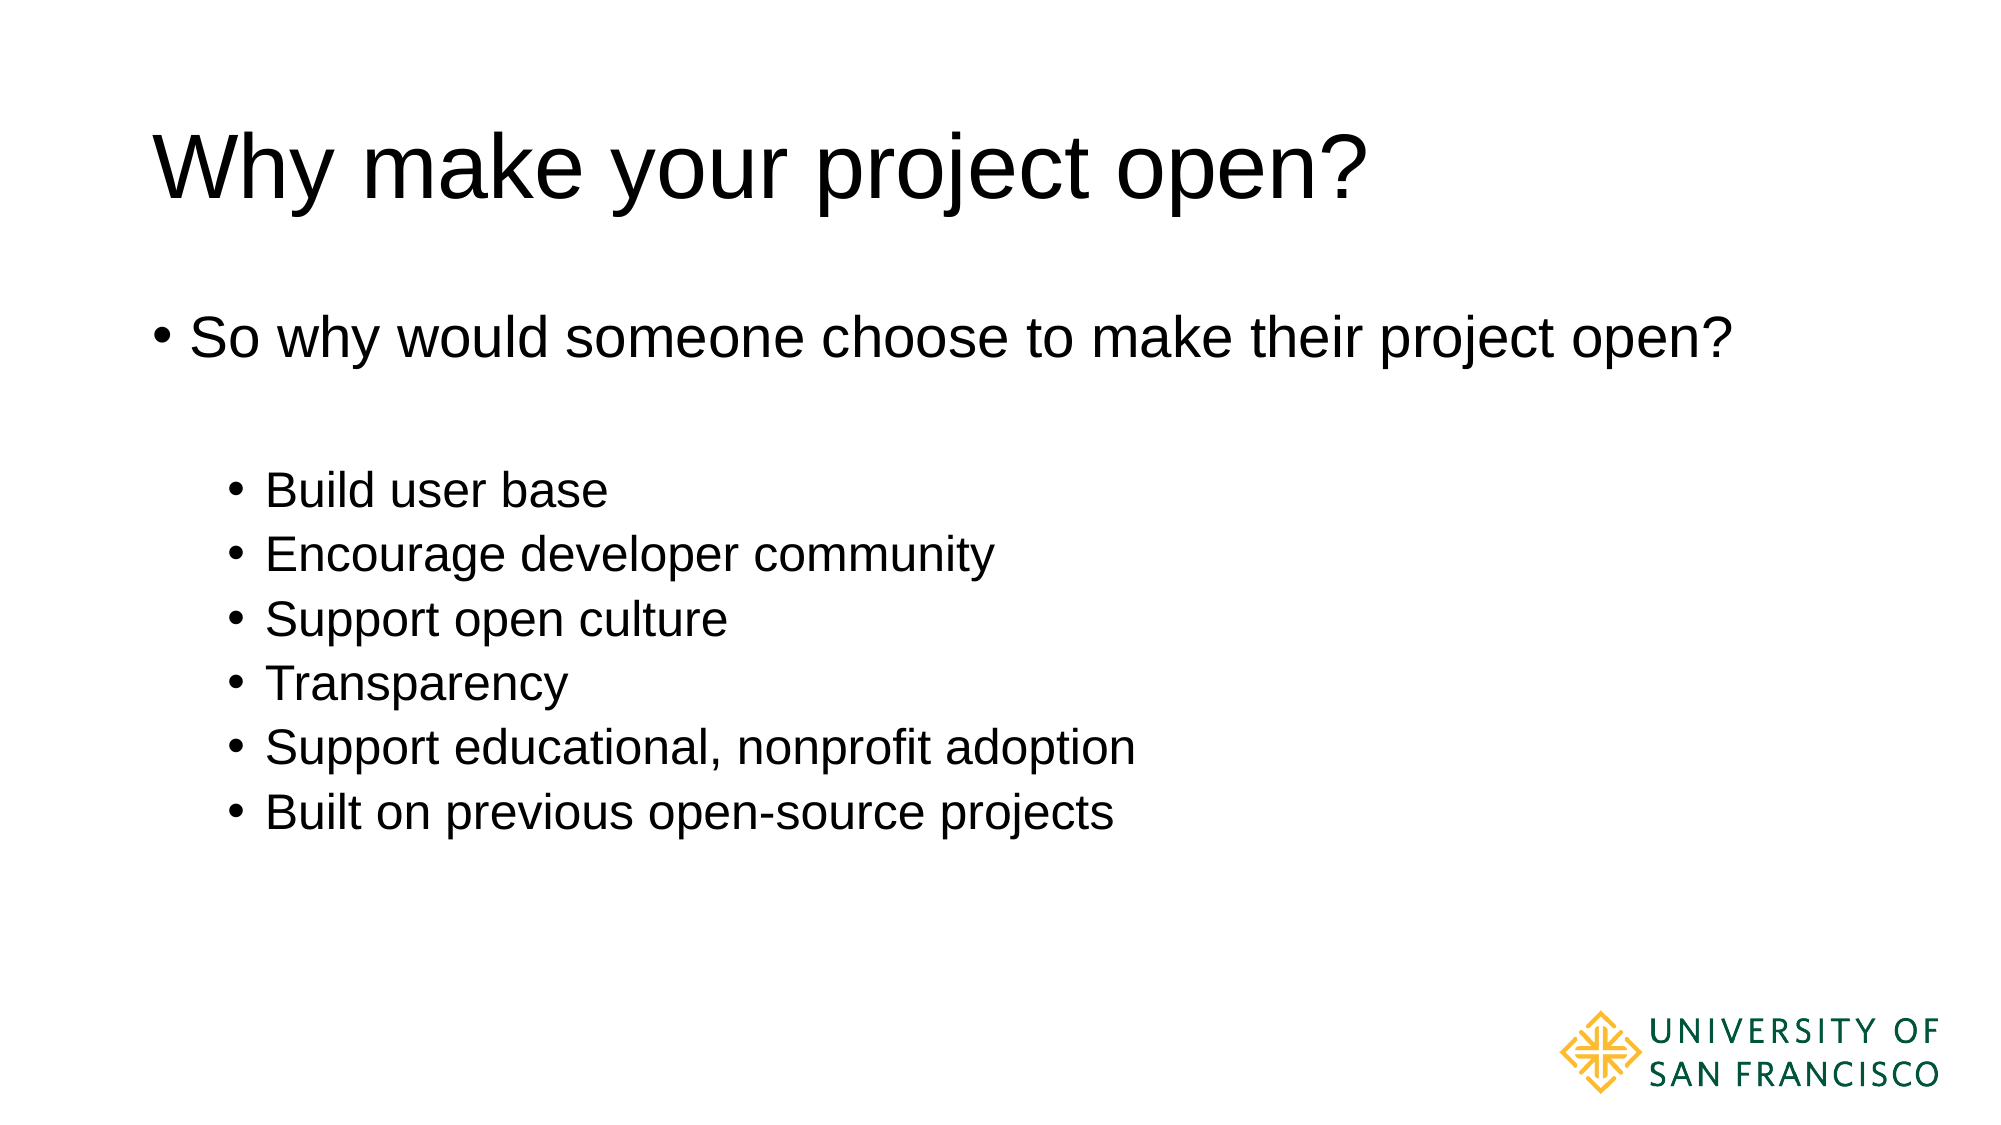

# Why make your project open?
So why would someone choose to make their project open?

Build user base
Encourage developer community
Support open culture
Transparency
Support educational, nonprofit adoption
Built on previous open-source projects